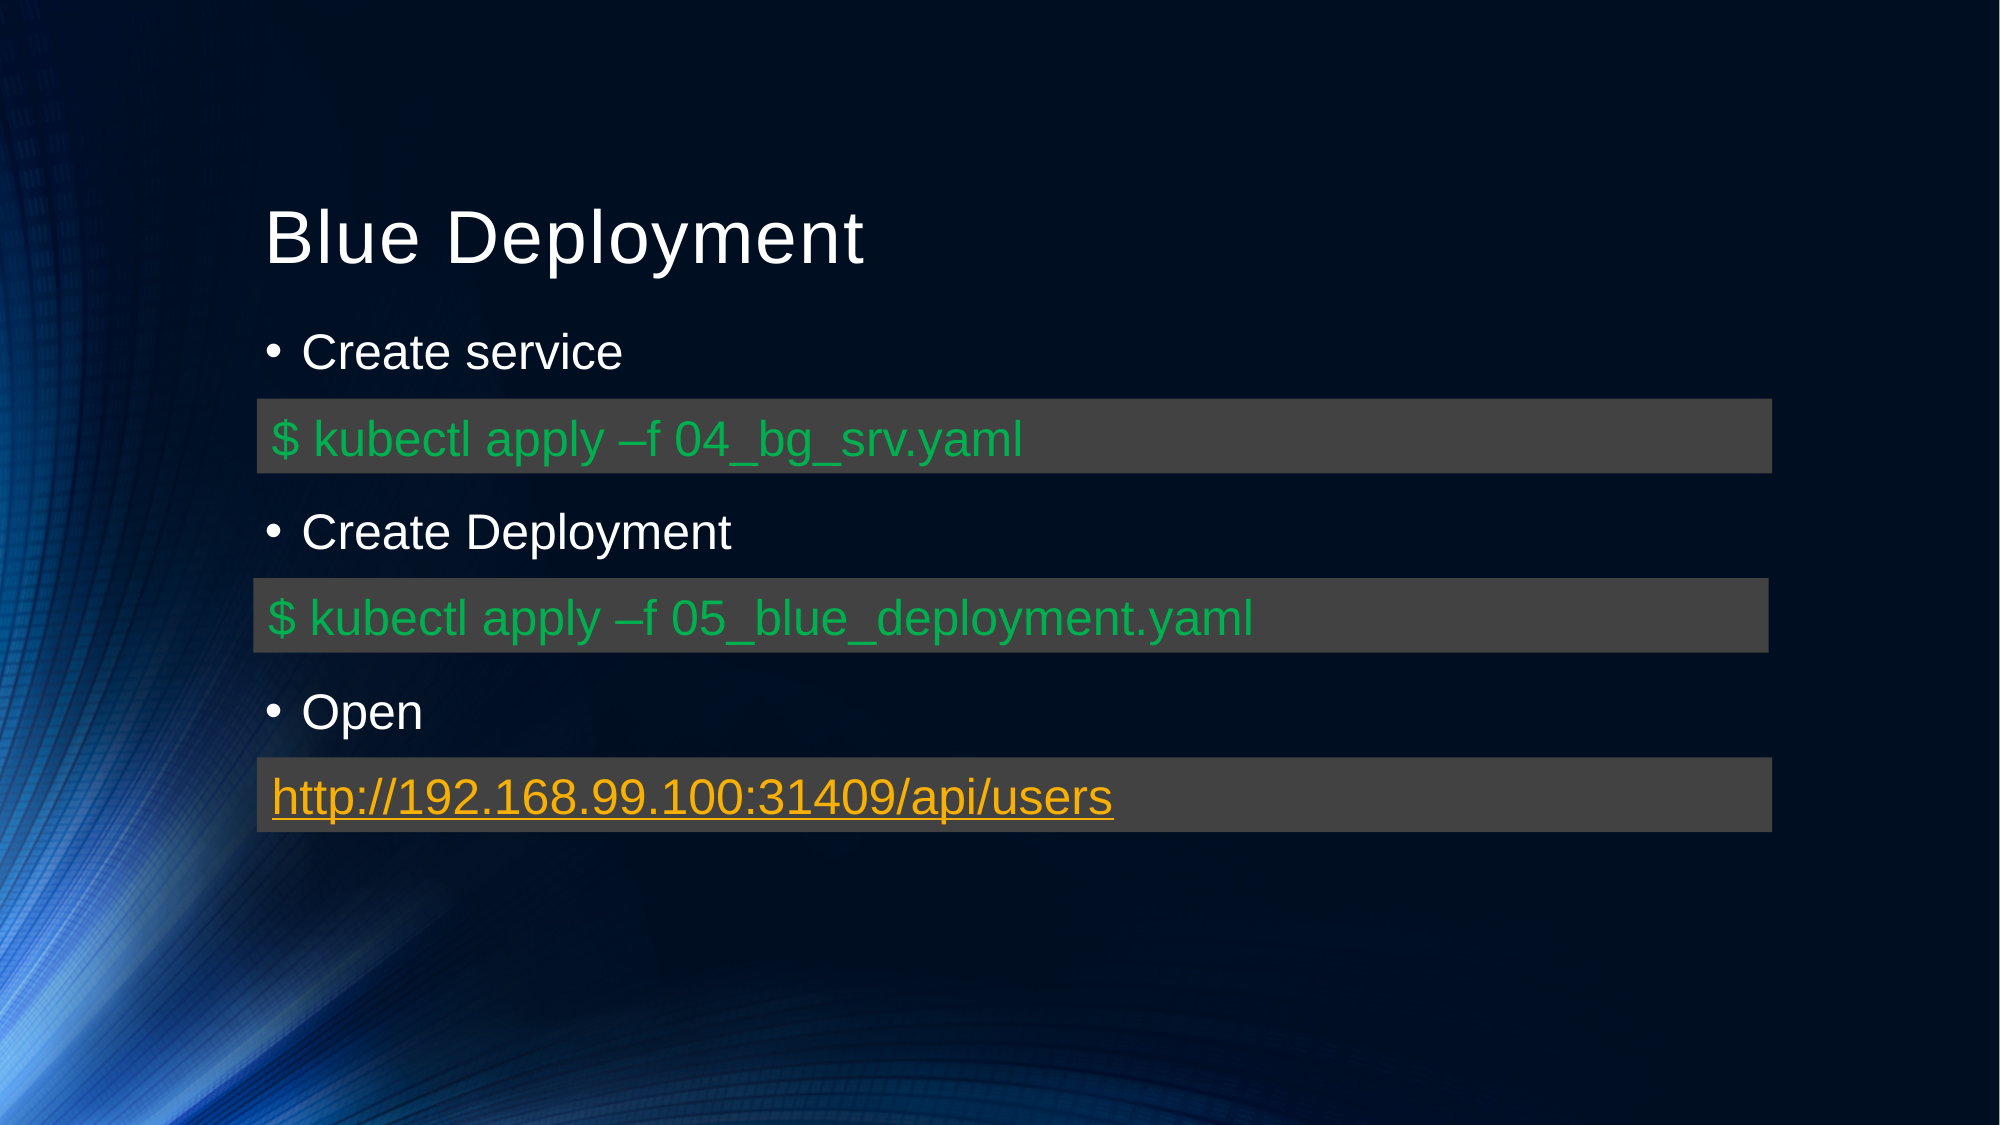

# Blue Deployment
Create service

Create Deployment

Open

$ kubectl apply –f 04_bg_srv.yaml
$ kubectl apply –f 05_blue_deployment.yaml
http://192.168.99.100:31409/api/users